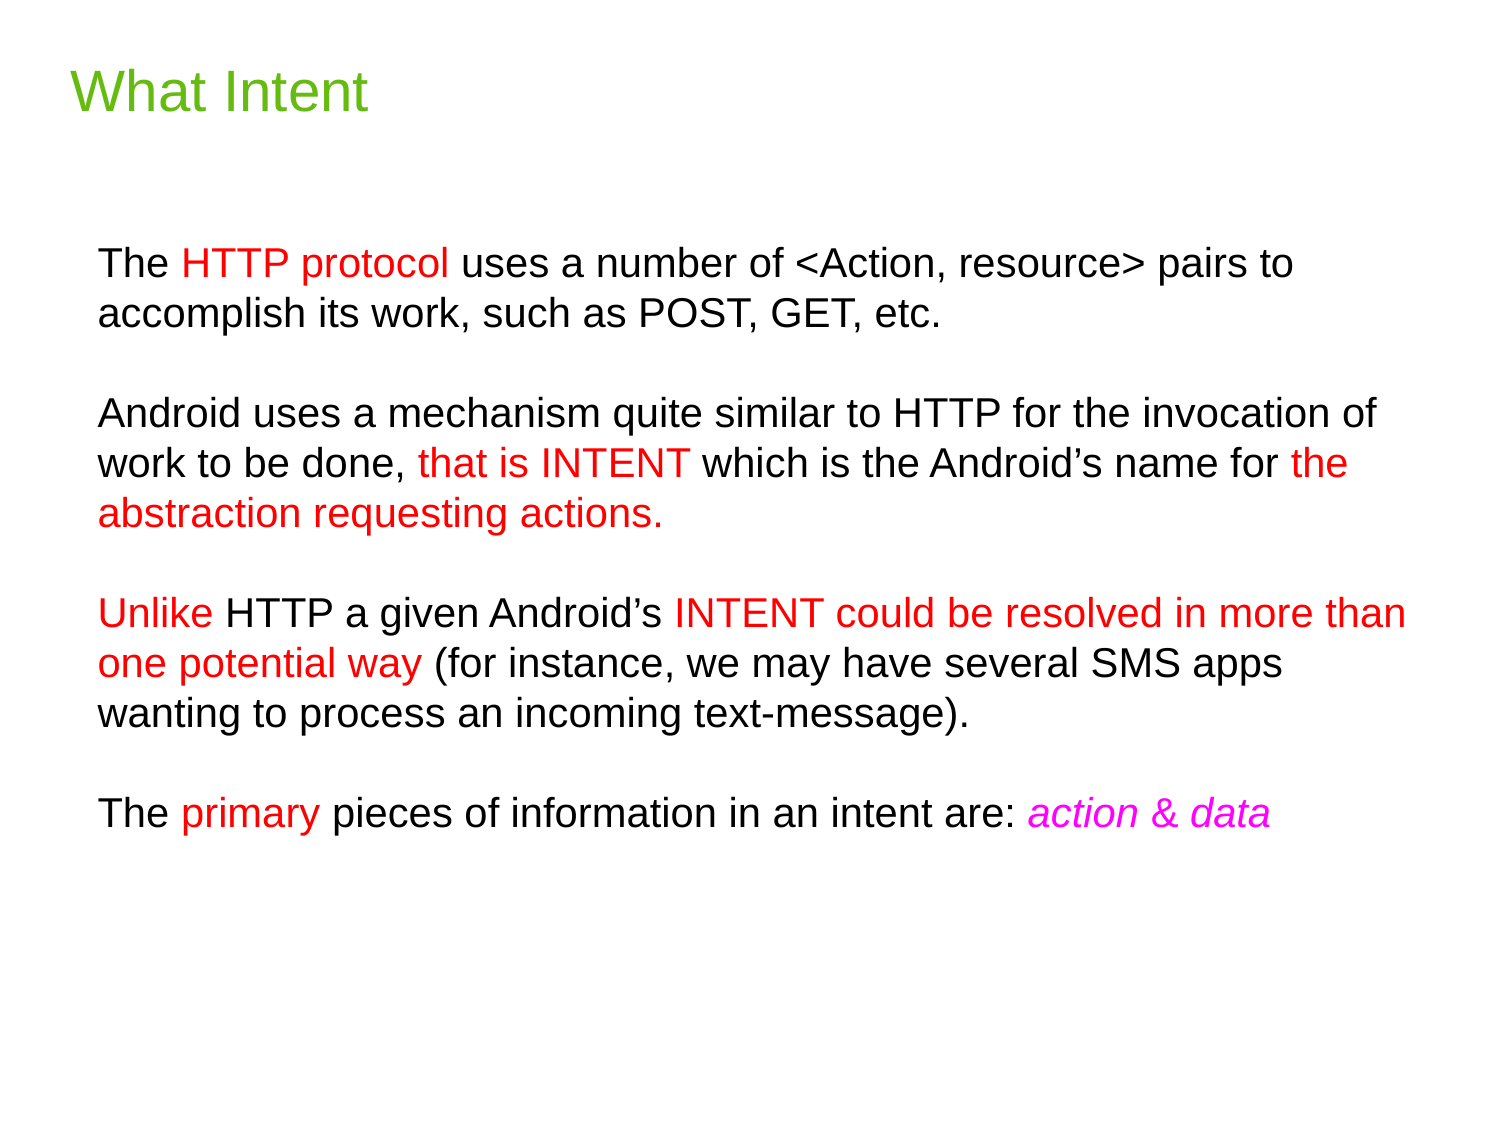

# What Intent
The HTTP protocol uses a number of <Action, resource> pairs to
accomplish its work, such as POST, GET, etc.

Android uses a mechanism quite similar to HTTP for the invocation of
work to be done, that is INTENT which is the Android’s name for the
abstraction requesting actions.

Unlike HTTP a given Android’s INTENT could be resolved in more than
one potential way (for instance, we may have several SMS apps
wanting to process an incoming text-message).

The primary pieces of information in an intent are: action & data